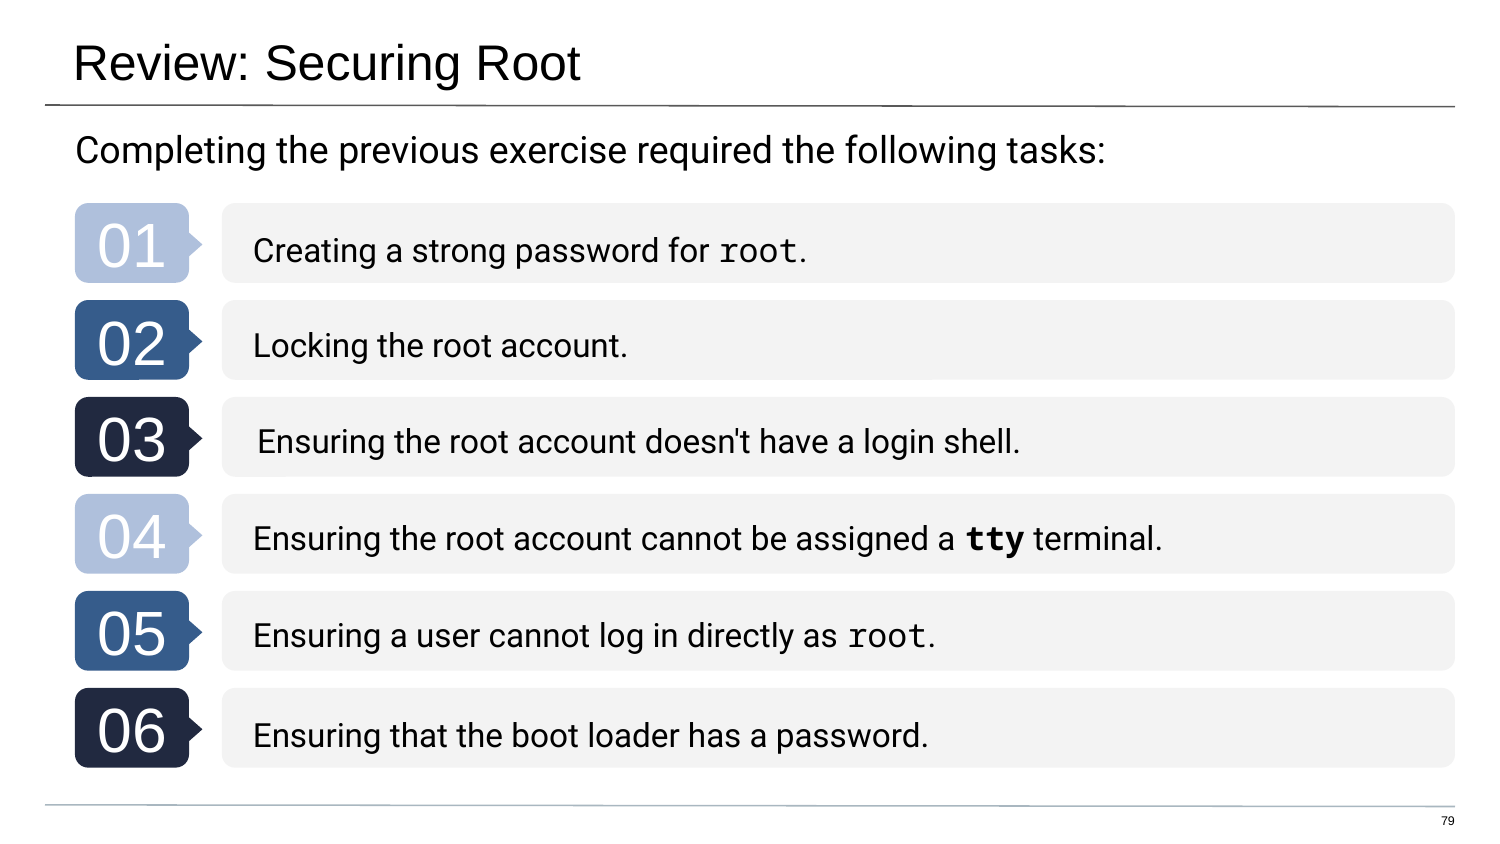

# Review: Securing Root

Completing the previous exercise required the following tasks:

Creating a strong password for root.
Locking the root account.
Ensuring the root account doesn't have a login shell.
Ensuring the root account cannot be assigned a tty terminal.
Ensuring a user cannot log in directly as root.
Ensuring that the boot loader has a password.

79